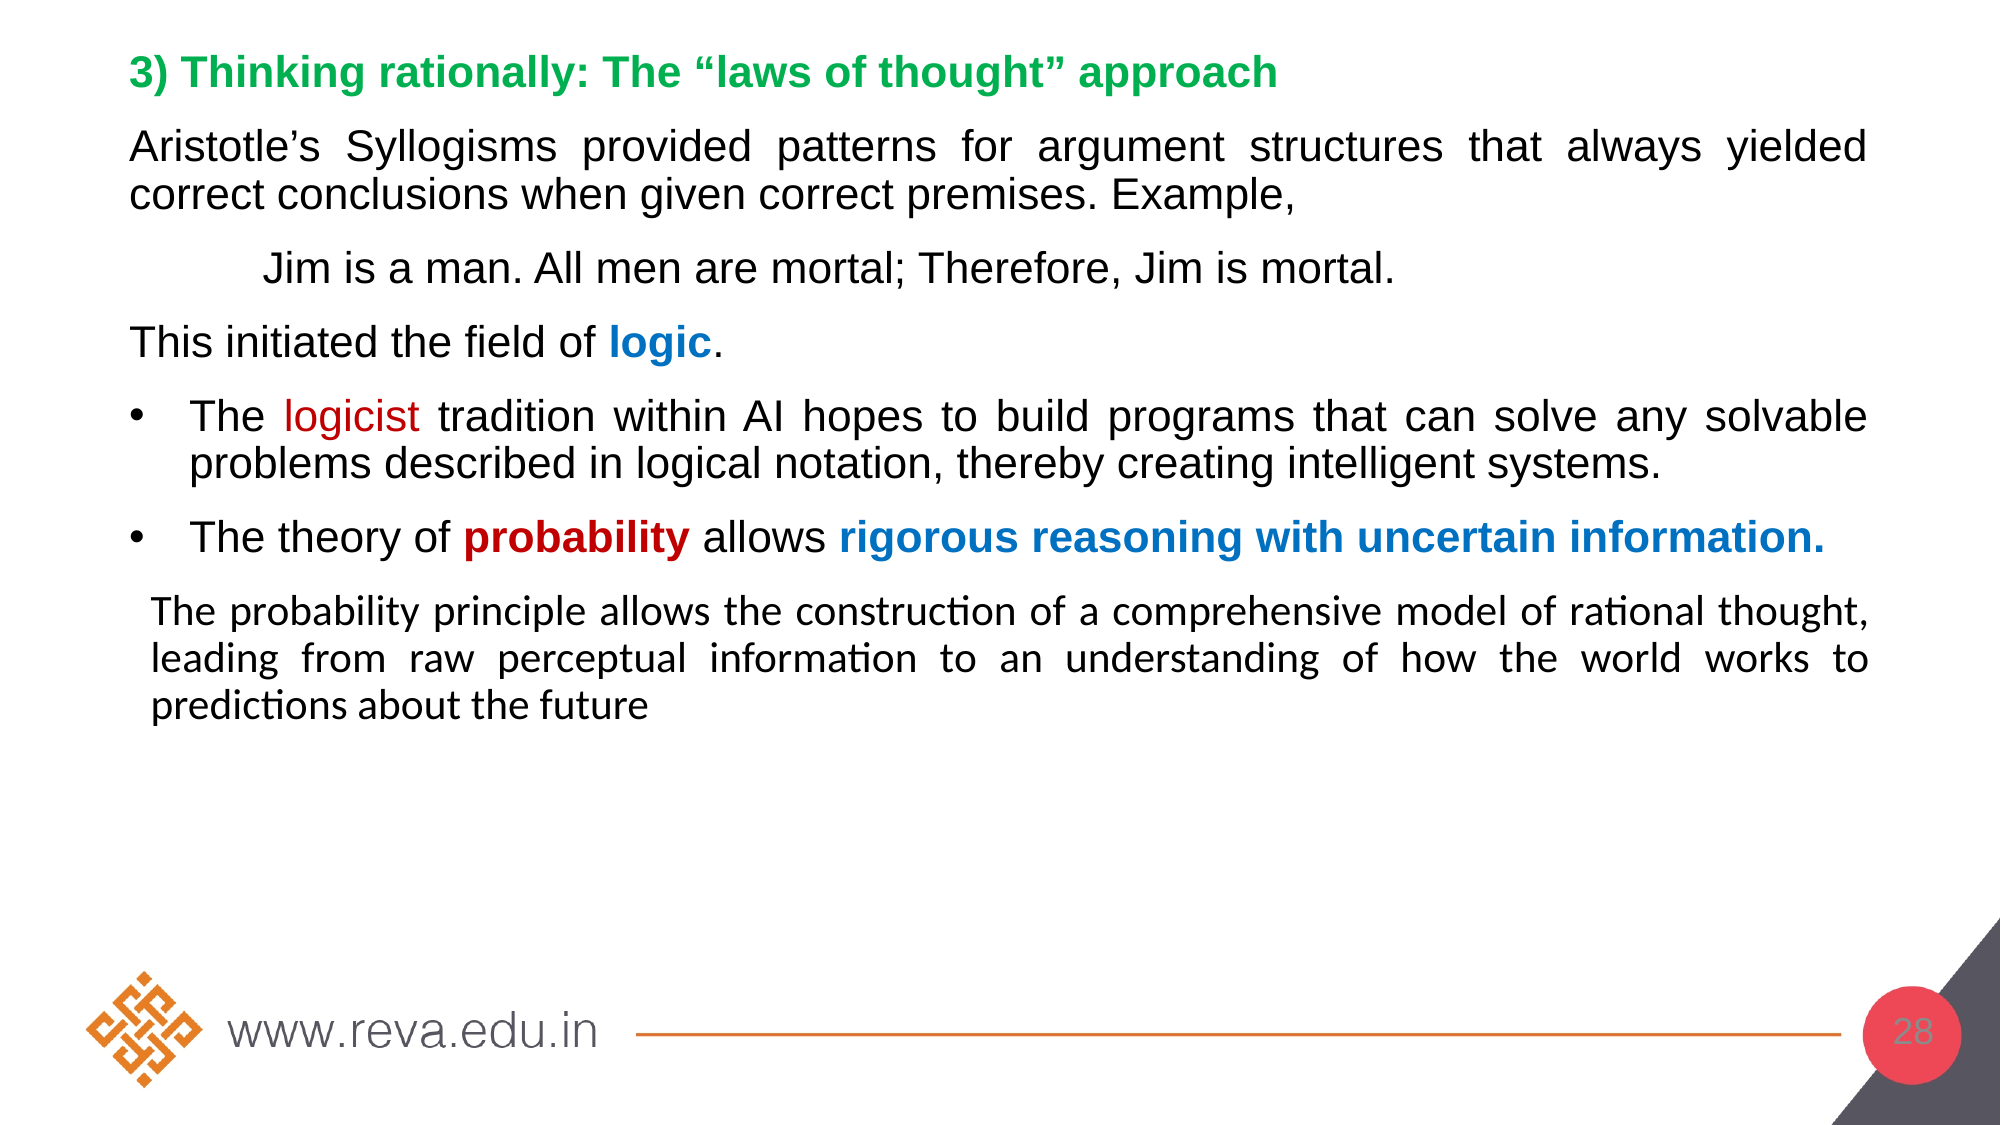

3) Thinking rationally: The “laws of thought” approach
Aristotle’s Syllogisms provided patterns for argument structures that always yielded correct conclusions when given correct premises. Example,
	Jim is a man. All men are mortal; Therefore, Jim is mortal.
This initiated the field of logic.
The logicist tradition within AI hopes to build programs that can solve any solvable problems described in logical notation, thereby creating intelligent systems.
The theory of probability allows rigorous reasoning with uncertain information.
	The probability principle allows the construction of a comprehensive model of rational thought, leading from raw perceptual information to an understanding of how the world works to predictions about the future
#
28